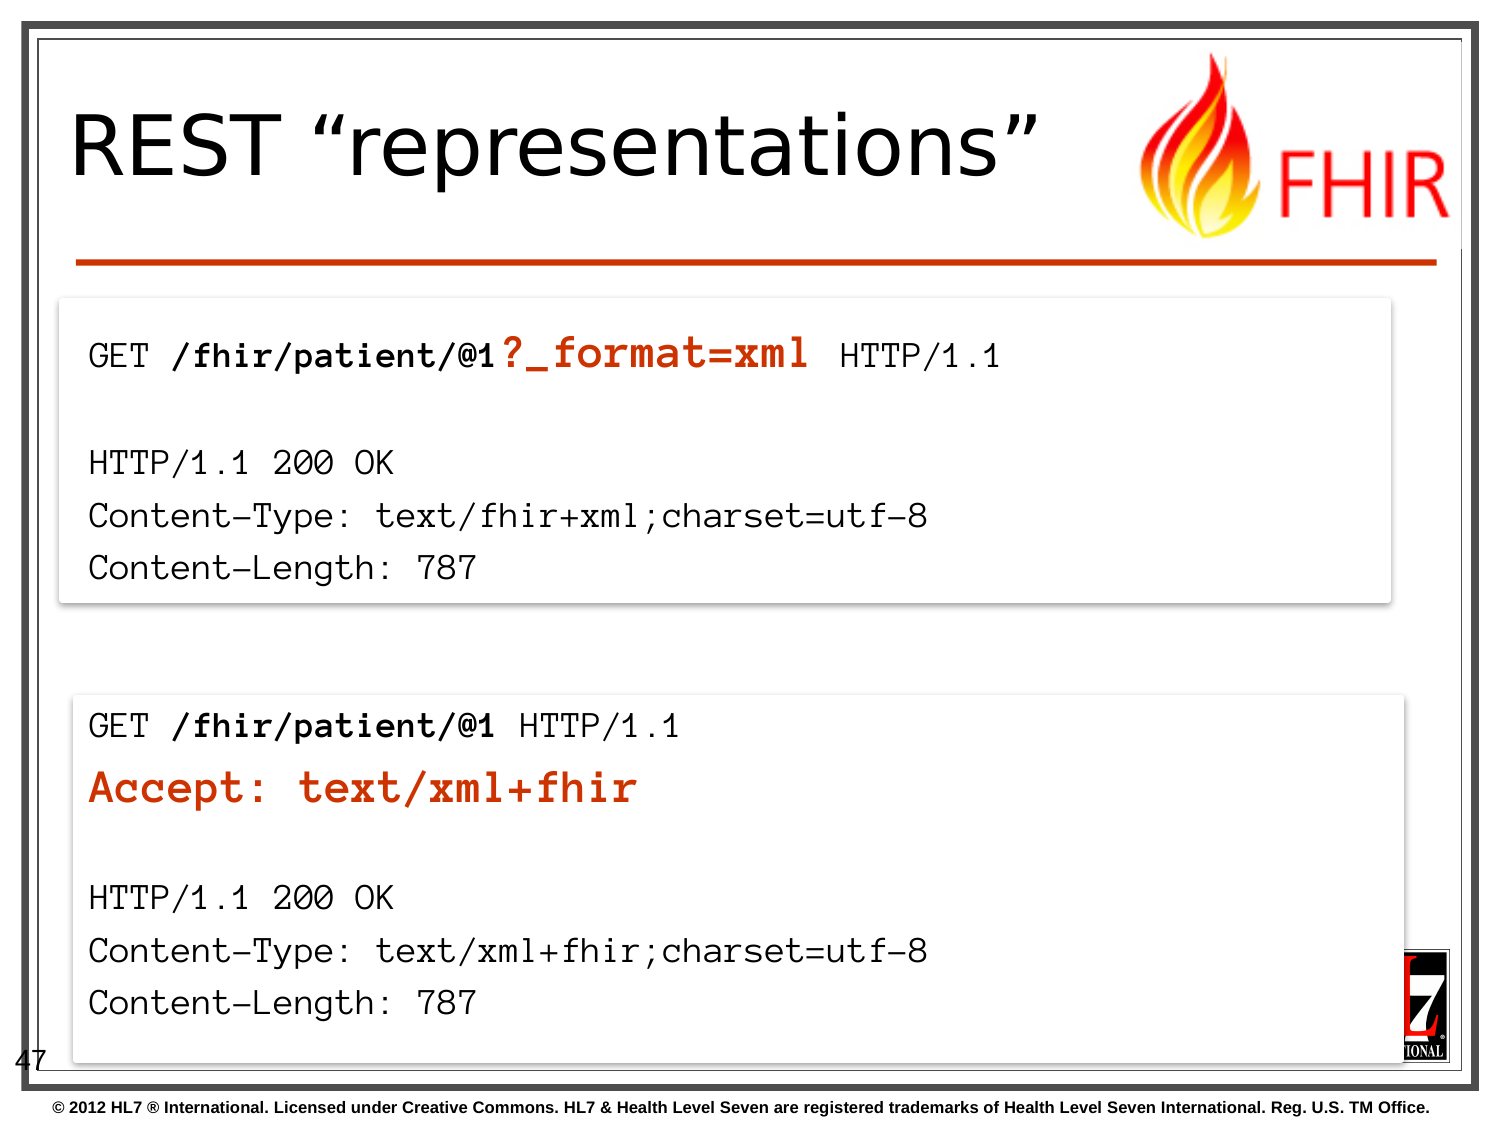

# REST “representations”

GET /fhir/patient/@1?_format=xml HTTP/1.1

HTTP/1.1 200 OK
Content-Type: text/fhir+xml;charset=utf-8
Content-Length: 787

GET /fhir/patient/@1 HTTP/1.1
Accept: text/xml+fhir

HTTP/1.1 200 OK
Content-Type: text/xml+fhir;charset=utf-8
Content-Length: 787

47